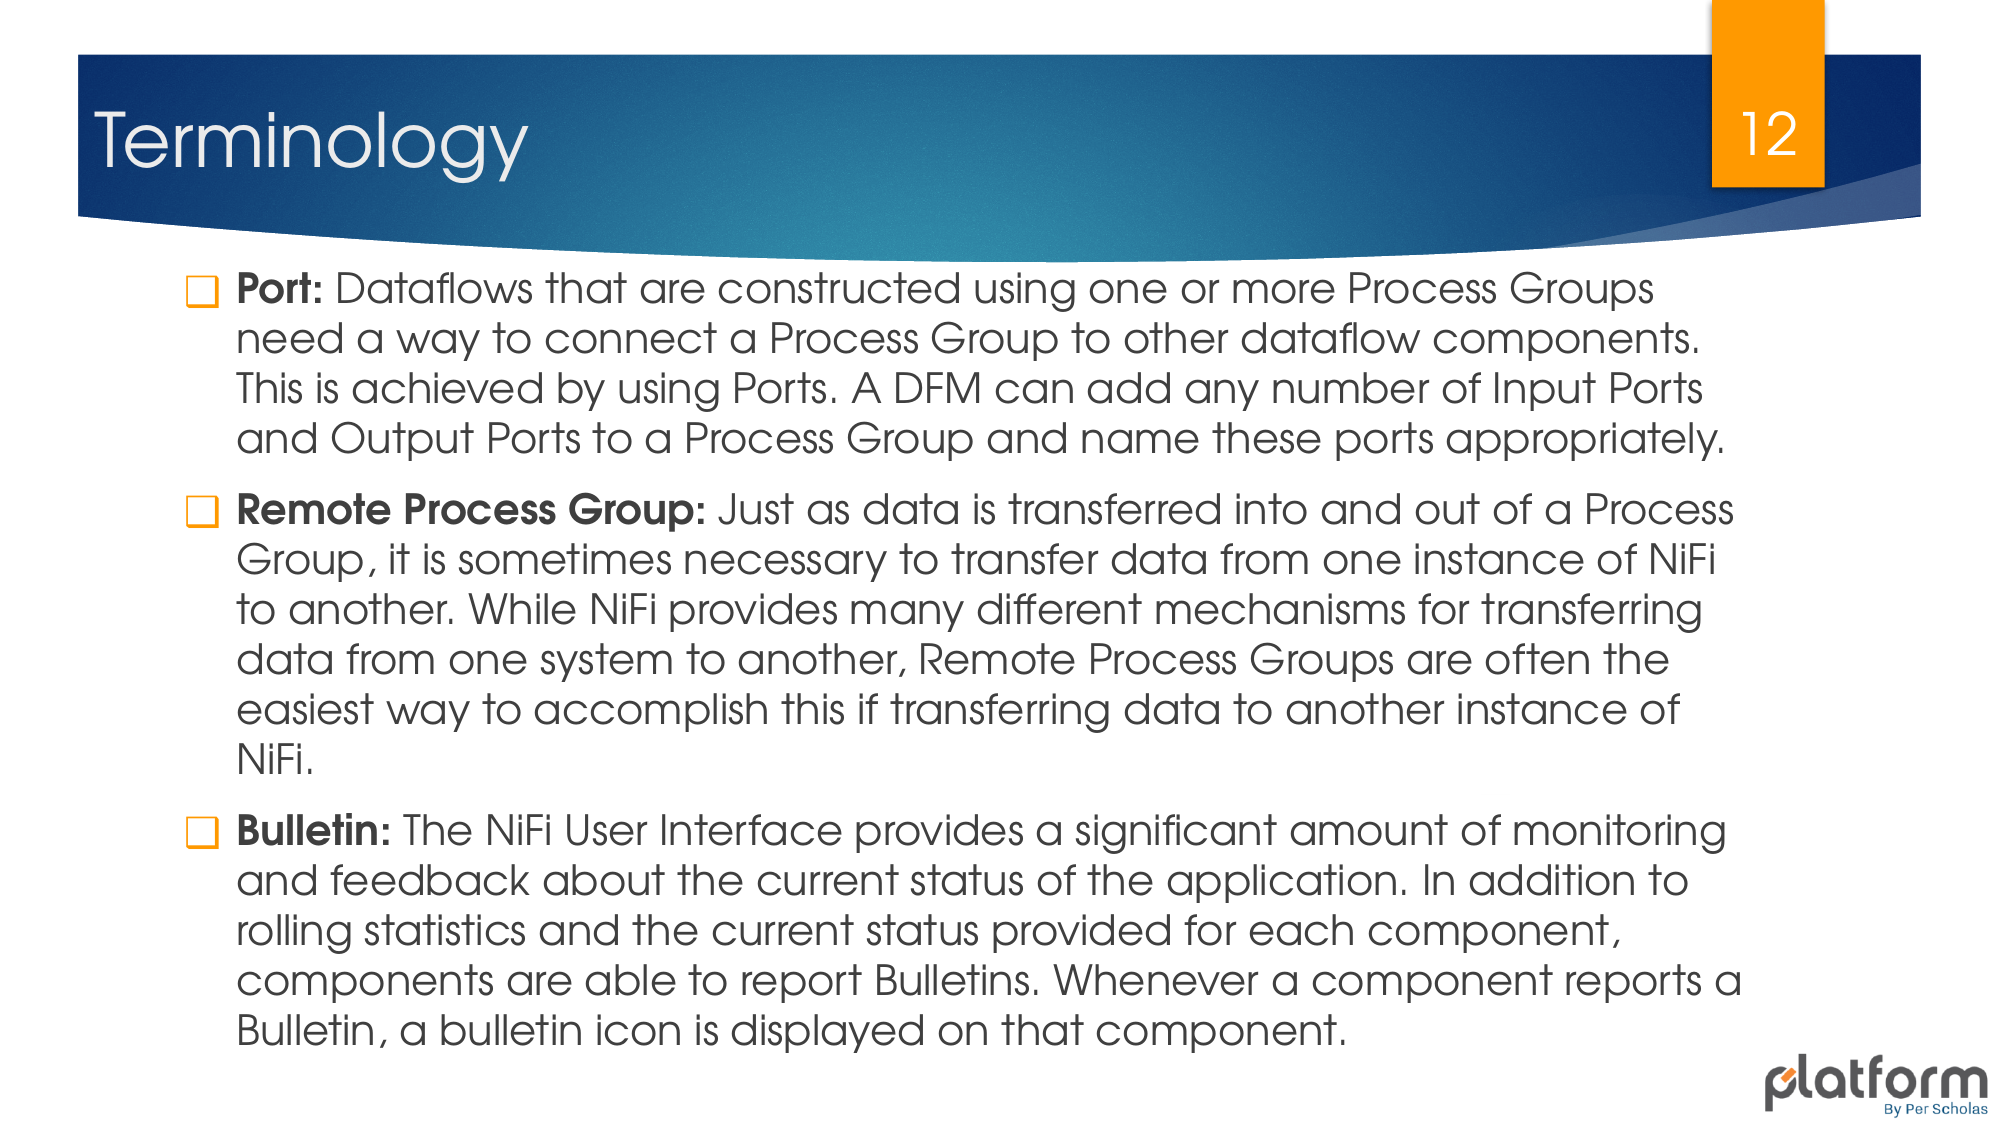

12
# Terminology
Port: Dataflows that are constructed using one or more Process Groups need a way to connect a Process Group to other dataflow components. This is achieved by using Ports. A DFM can add any number of Input Ports and Output Ports to a Process Group and name these ports appropriately.
Remote Process Group: Just as data is transferred into and out of a Process Group, it is sometimes necessary to transfer data from one instance of NiFi to another. While NiFi provides many different mechanisms for transferring data from one system to another, Remote Process Groups are often the easiest way to accomplish this if transferring data to another instance of NiFi.
Bulletin: The NiFi User Interface provides a significant amount of monitoring and feedback about the current status of the application. In addition to rolling statistics and the current status provided for each component, components are able to report Bulletins. Whenever a component reports a Bulletin, a bulletin icon is displayed on that component.